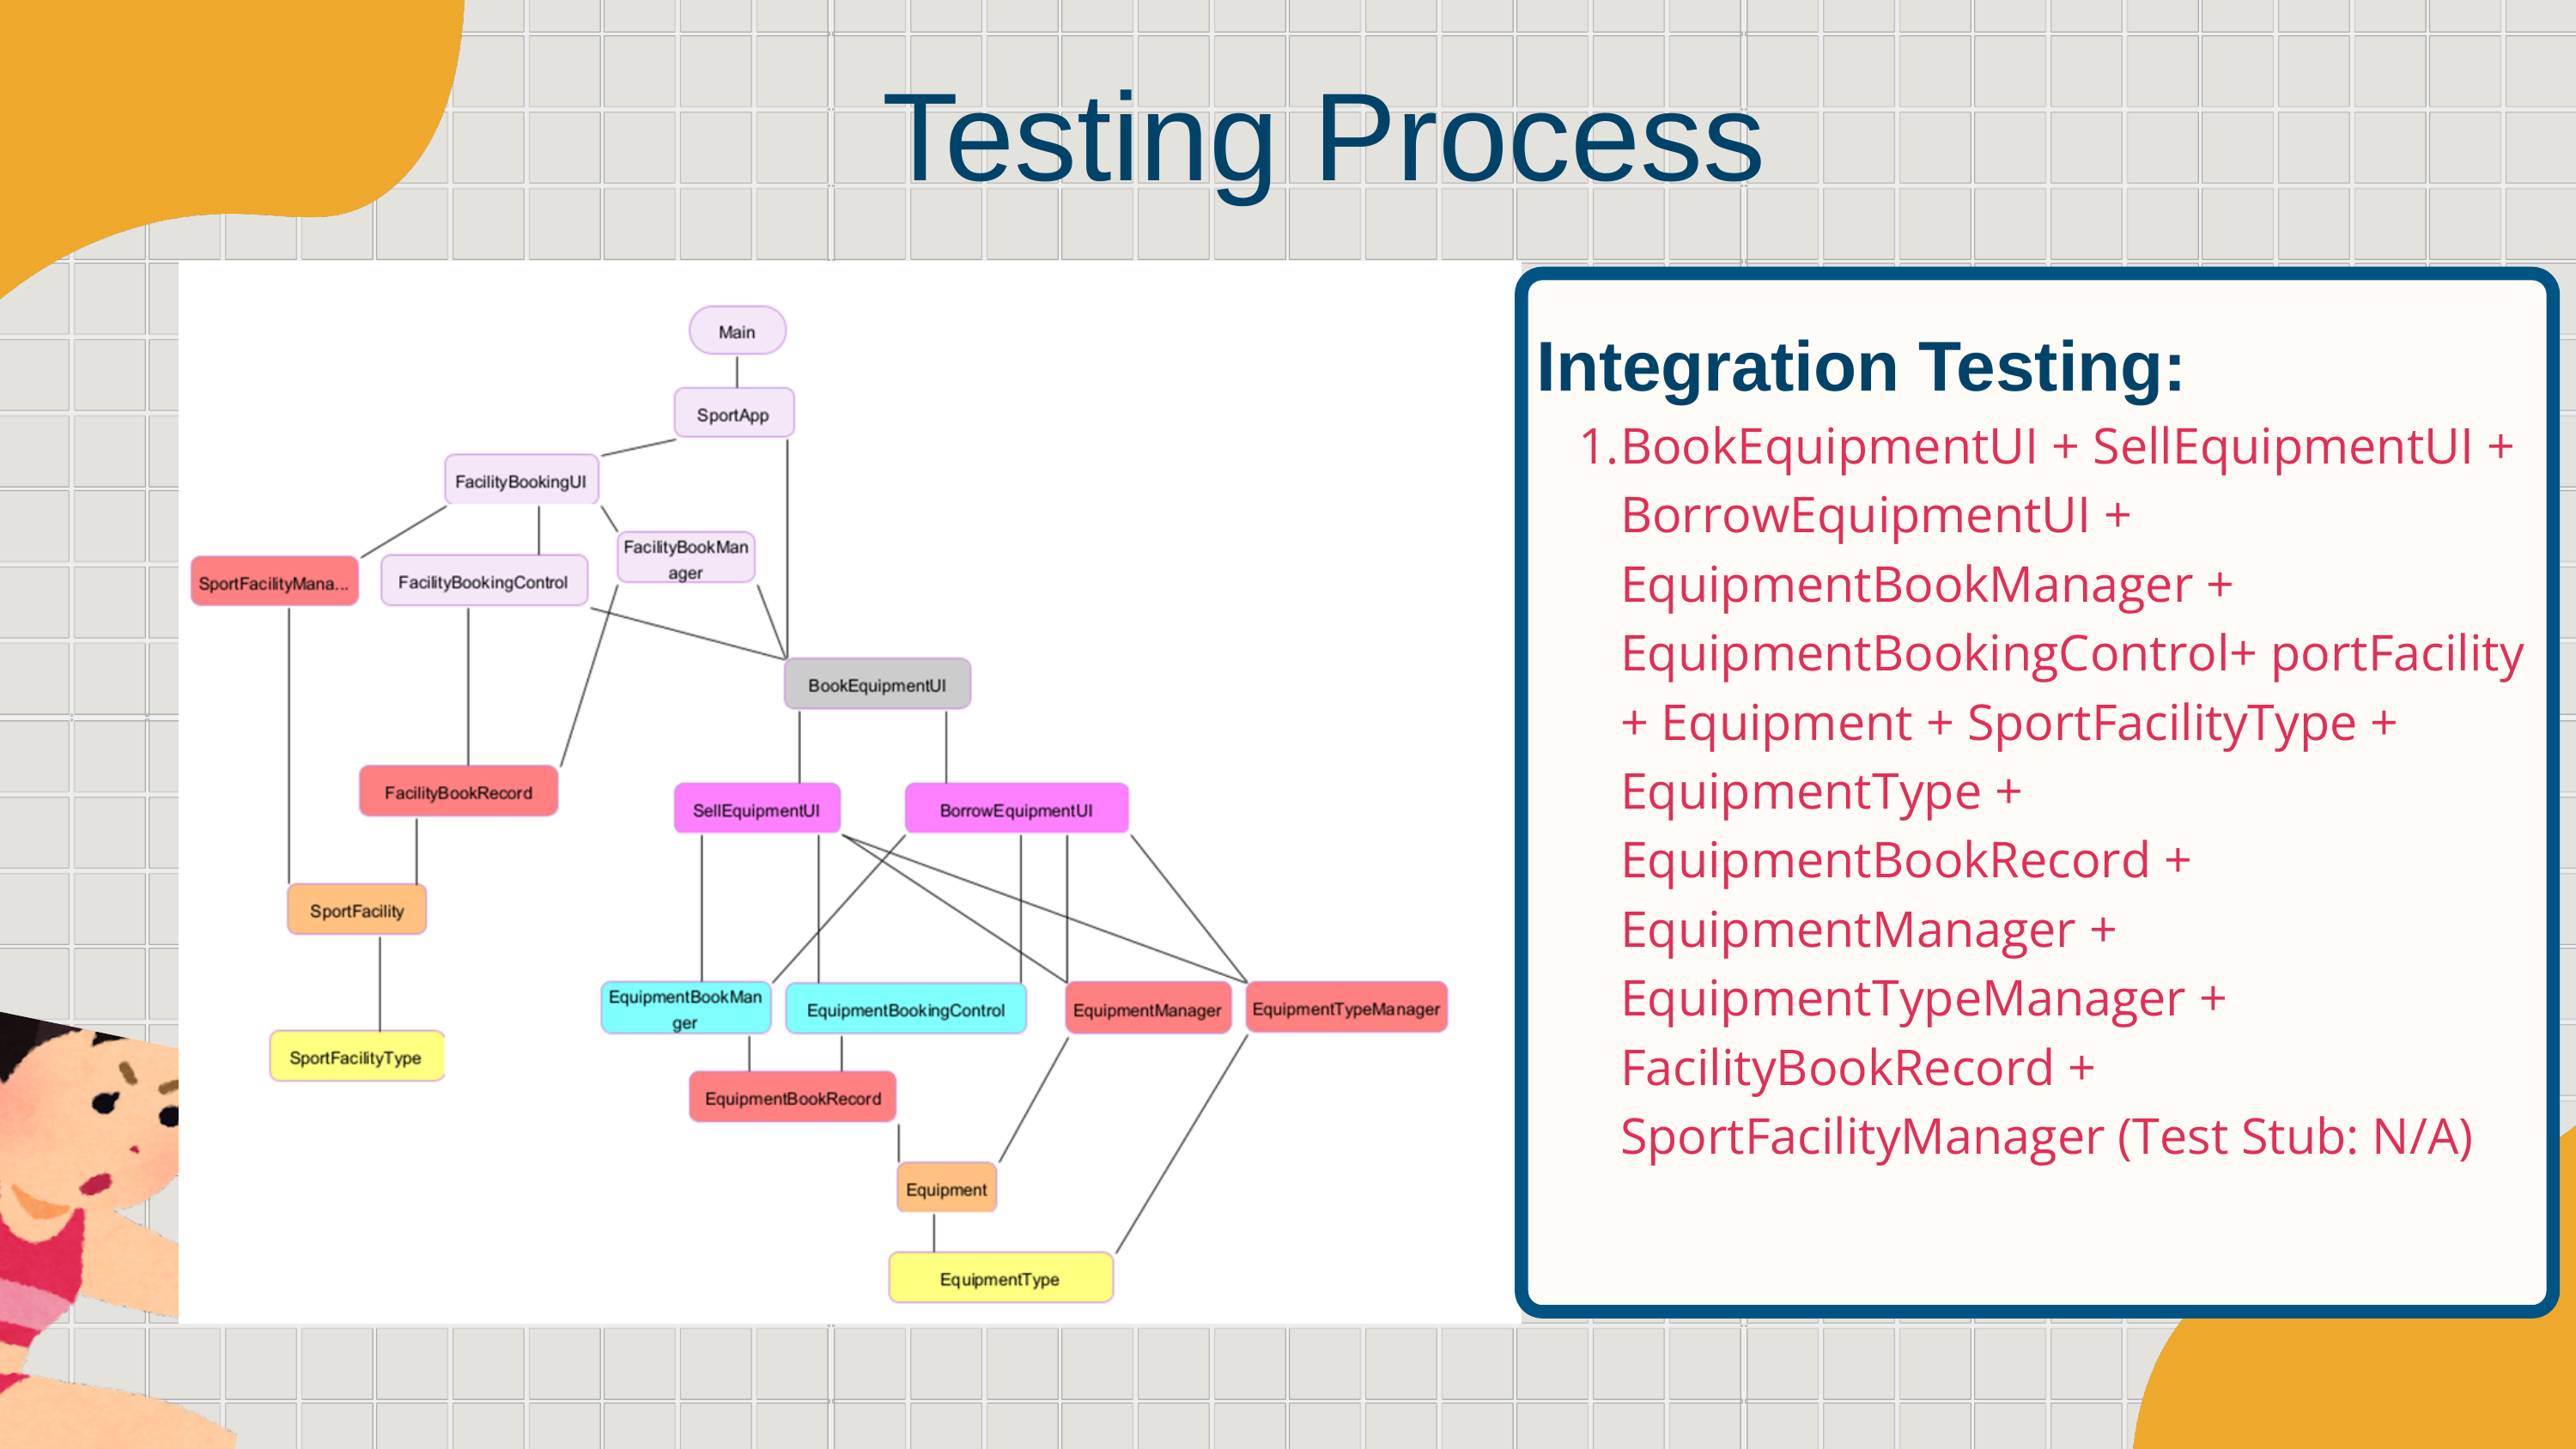

Testing Process

Integration Testing:
BookEquipmentUI + SellEquipmentUI + BorrowEquipmentUI + EquipmentBookManager + EquipmentBookingControl+ portFacility + Equipment + SportFacilityType + EquipmentType + EquipmentBookRecord + EquipmentManager + EquipmentTypeManager + FacilityBookRecord + SportFacilityManager (Test Stub: N/A)